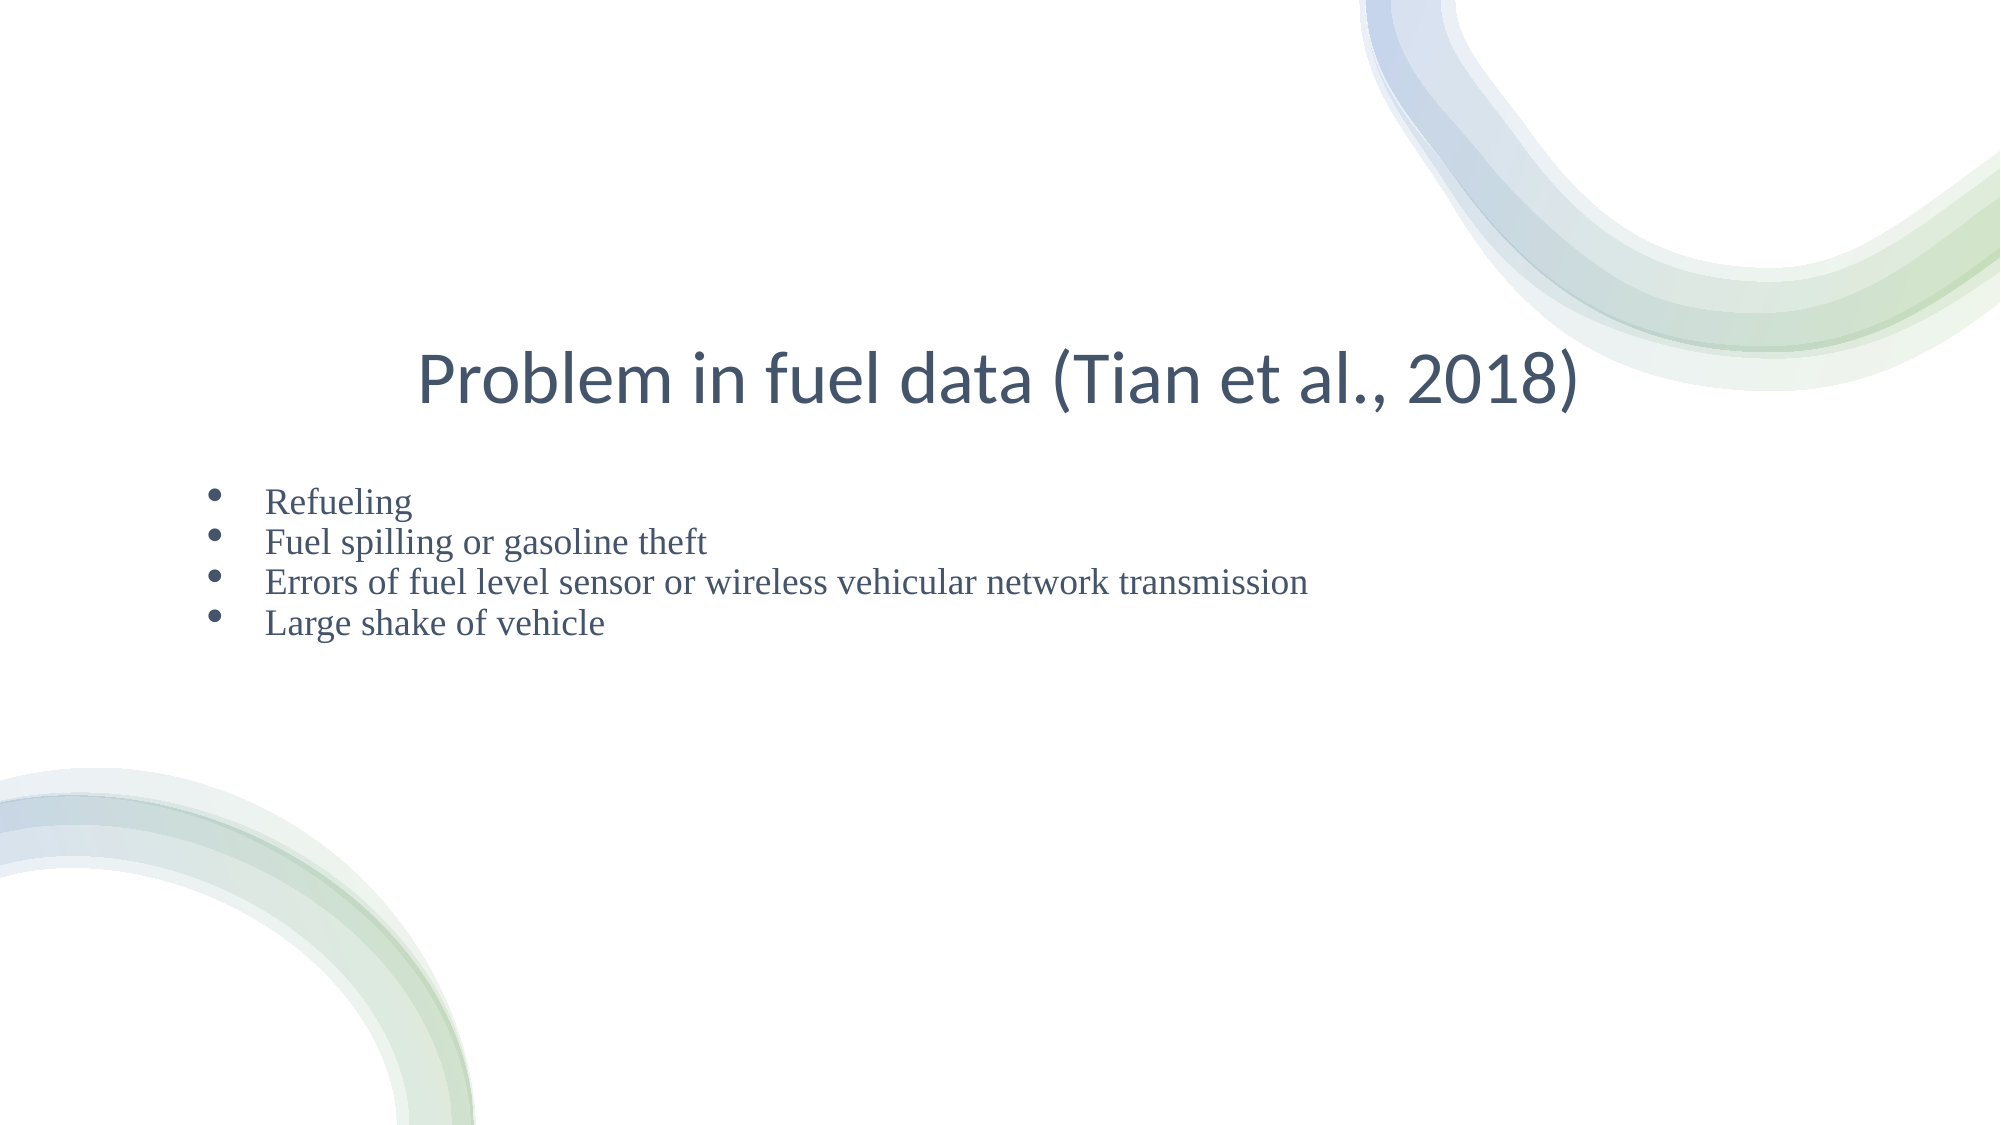

# Problem in fuel data (Tian et al., 2018)
Refueling
Fuel spilling or gasoline theft
Errors of fuel level sensor or wireless vehicular network transmission
Large shake of vehicle